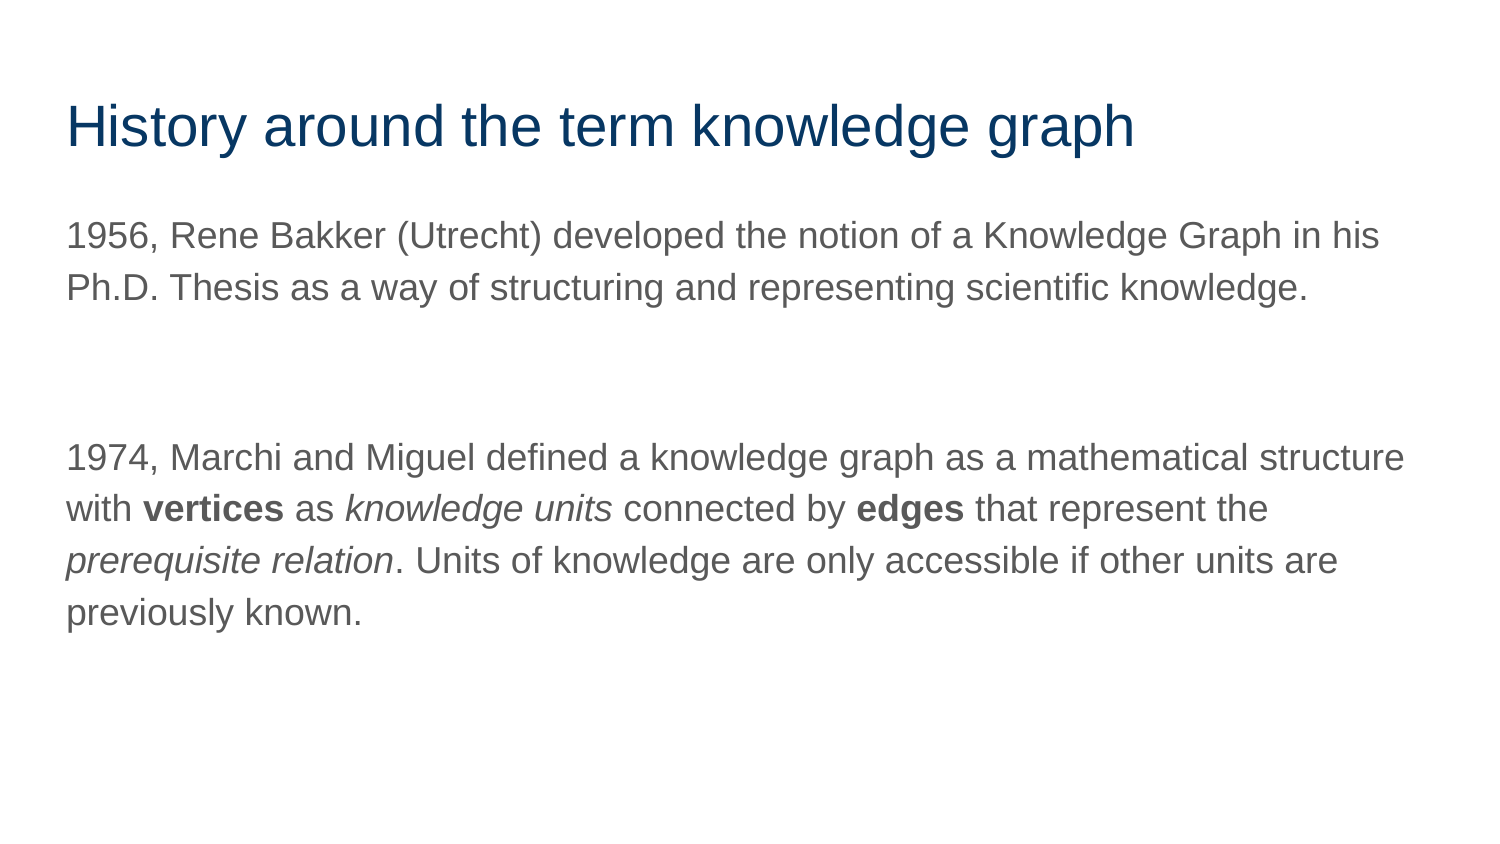

# History around the term knowledge graph
1956, Rene Bakker (Utrecht) developed the notion of a Knowledge Graph in his Ph.D. Thesis as a way of structuring and representing scientific knowledge.

1974, Marchi and Miguel defined a knowledge graph as a mathematical structure with vertices as knowledge units connected by edges that represent the prerequisite relation. Units of knowledge are only accessible if other units are previously known.